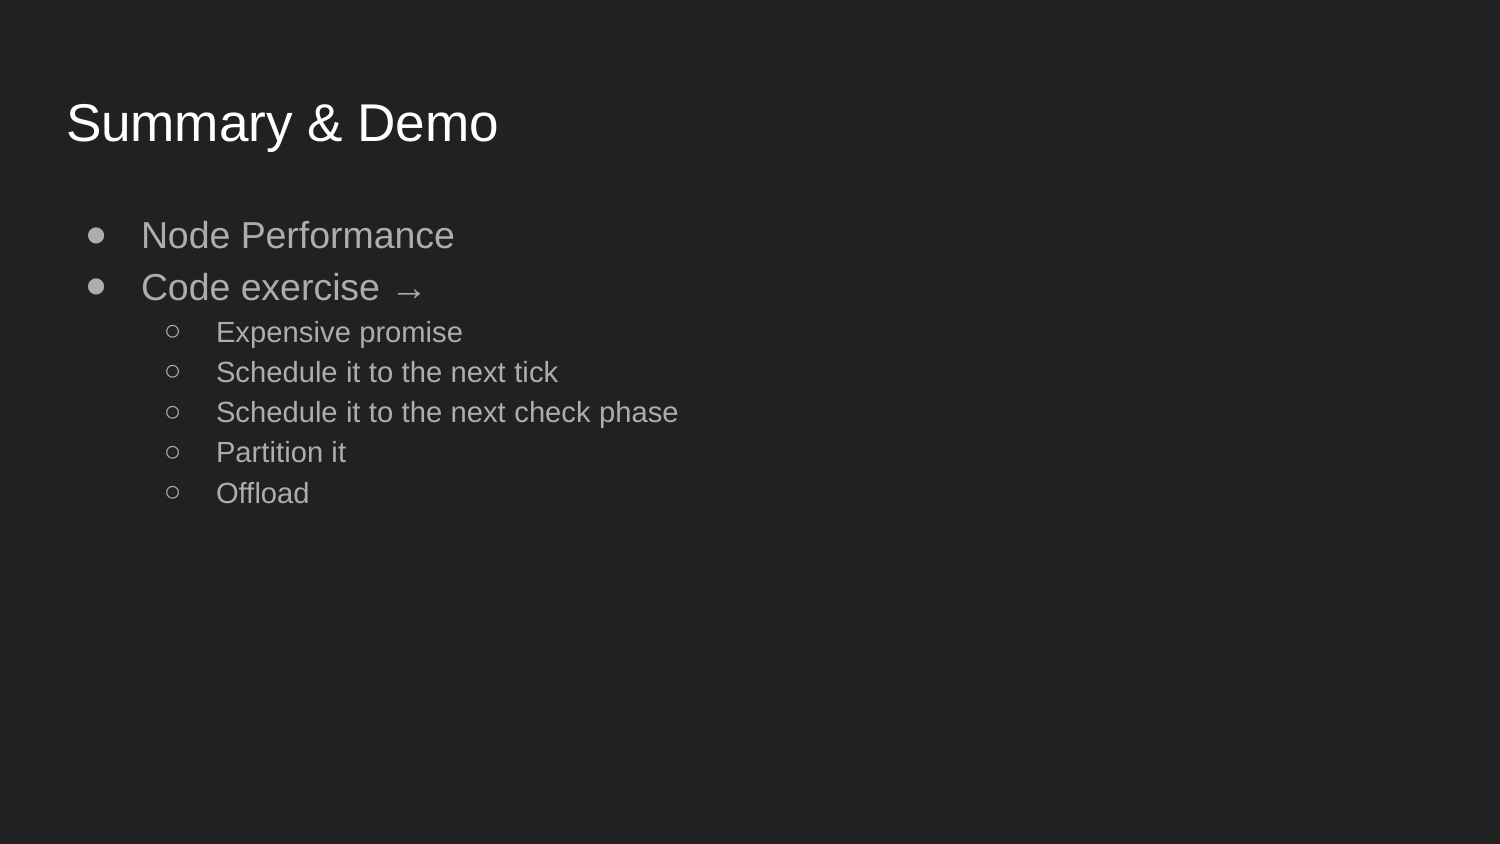

# Summary & Demo
Node Performance
Code exercise →
Expensive promise
Schedule it to the next tick
Schedule it to the next check phase
Partition it
Offload